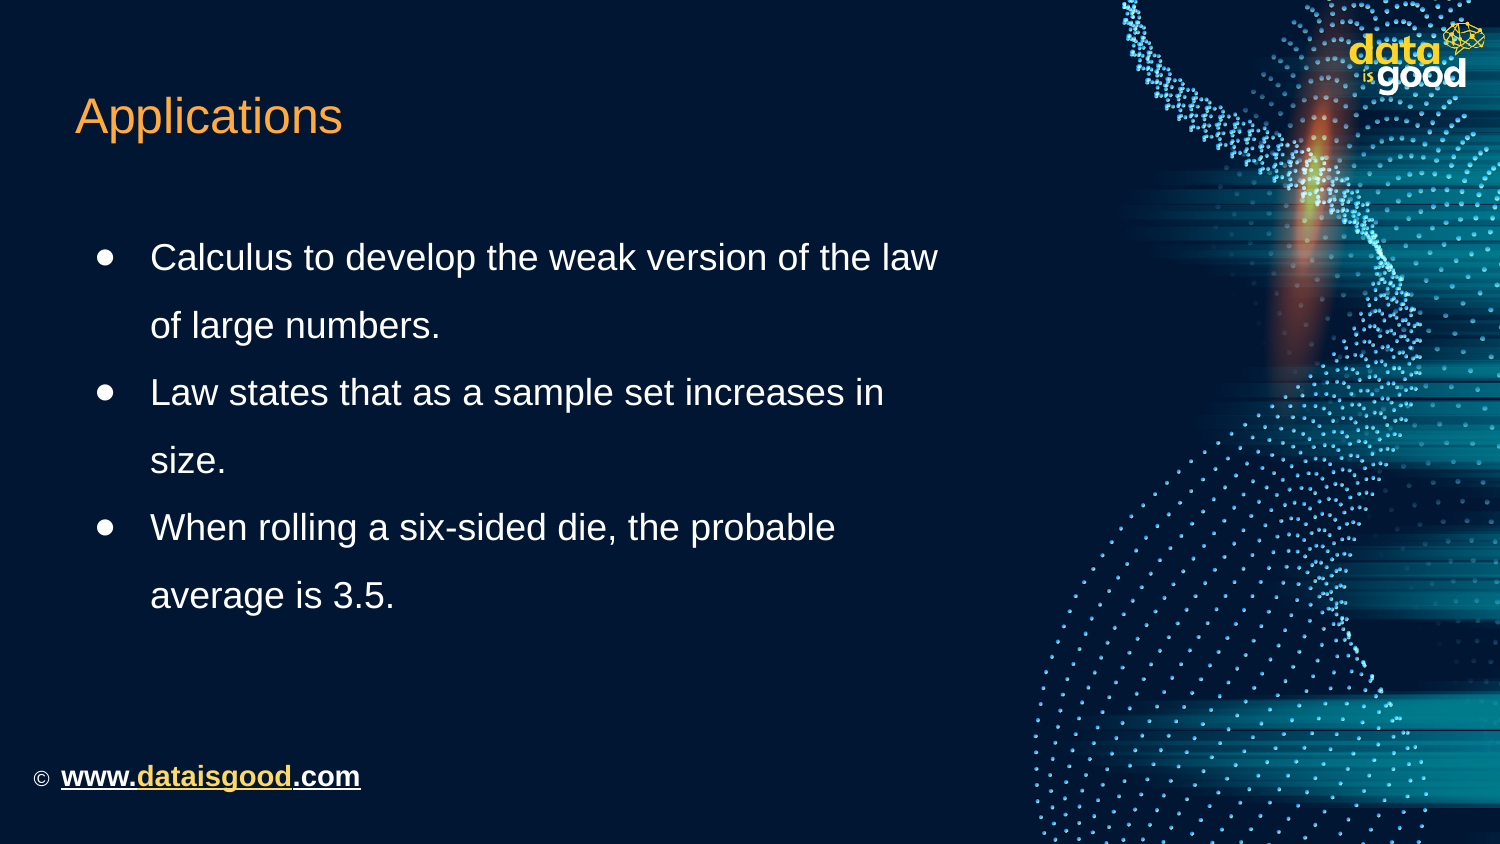

# Applications
Calculus to develop the weak version of the law of large numbers.
Law states that as a sample set increases in size.
When rolling a six-sided die, the probable average is 3.5.